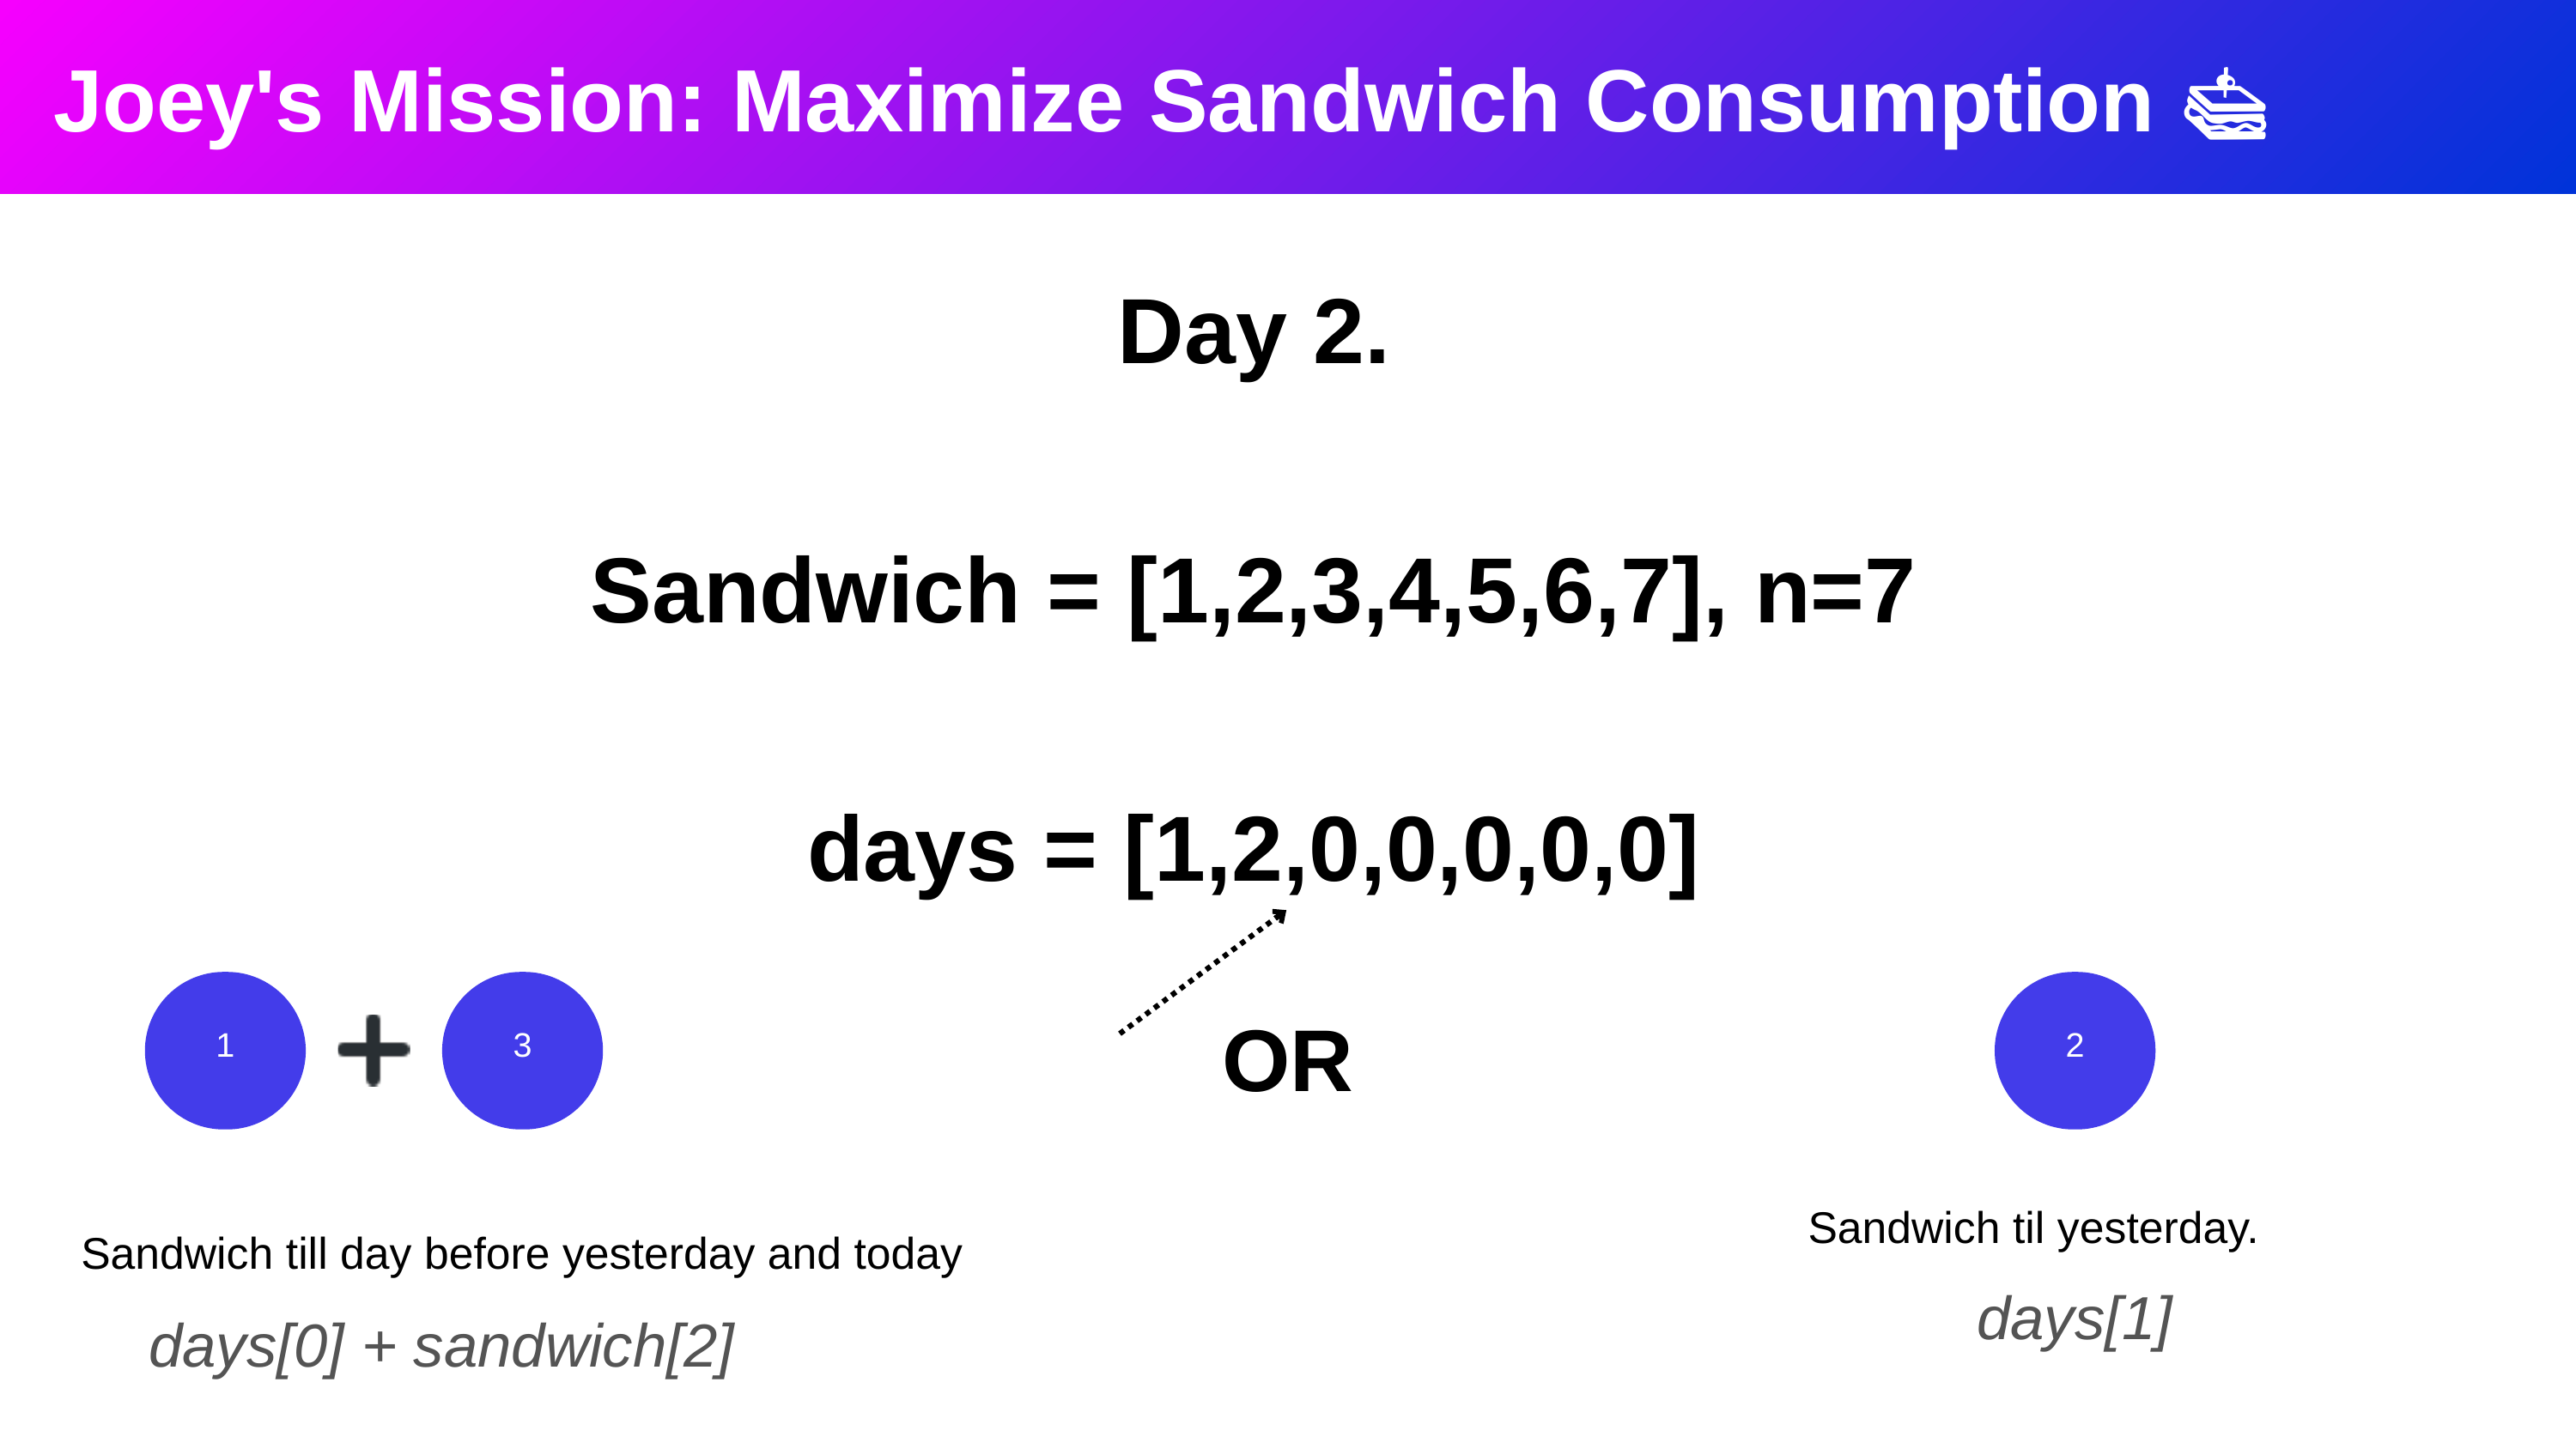

Joey's Mission: Maximize Sandwich Consumption 🥪
Day 2.

Sandwich = [1,2,3,4,5,6,7], n=7

days = [1,2,0,0,0,0,0]

1

3

2
OR

Sandwich til yesterday.
Sandwich till day before yesterday and today
days[1]
days[0] + sandwich[2]